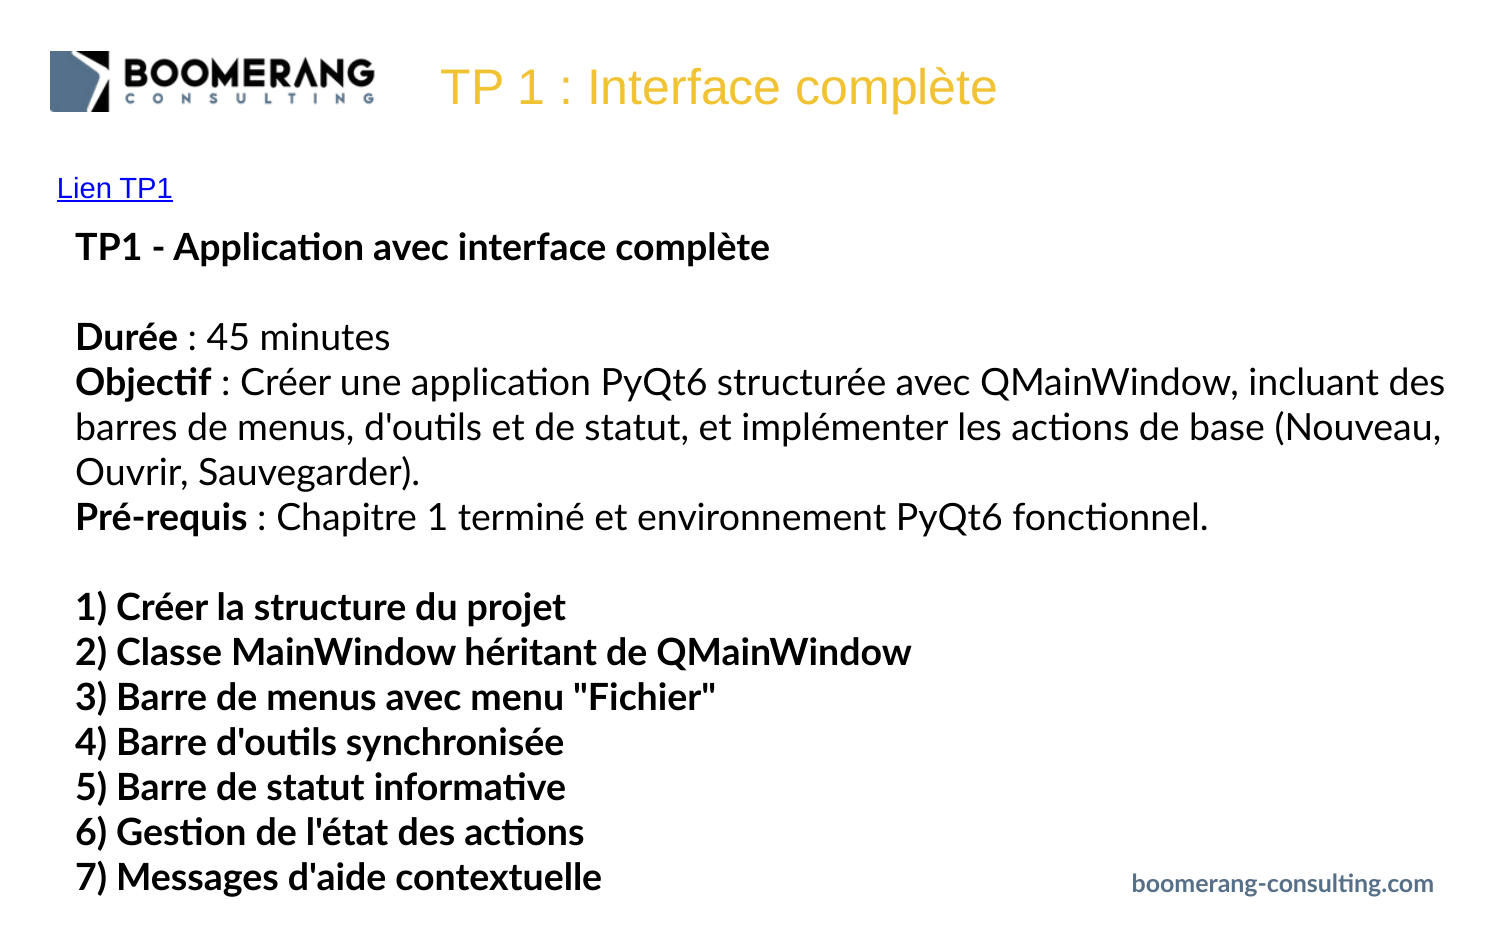

# TP 1 : Interface complète
Lien TP1
TP1 - Application avec interface complète
Durée : 45 minutes
Objectif : Créer une application PyQt6 structurée avec QMainWindow, incluant des barres de menus, d'outils et de statut, et implémenter les actions de base (Nouveau, Ouvrir, Sauvegarder).
Pré-requis : Chapitre 1 terminé et environnement PyQt6 fonctionnel.

1) Créer la structure du projet
2) Classe MainWindow héritant de QMainWindow
3) Barre de menus avec menu "Fichier"
4) Barre d'outils synchronisée
5) Barre de statut informative
6) Gestion de l'état des actions
7) Messages d'aide contextuelle